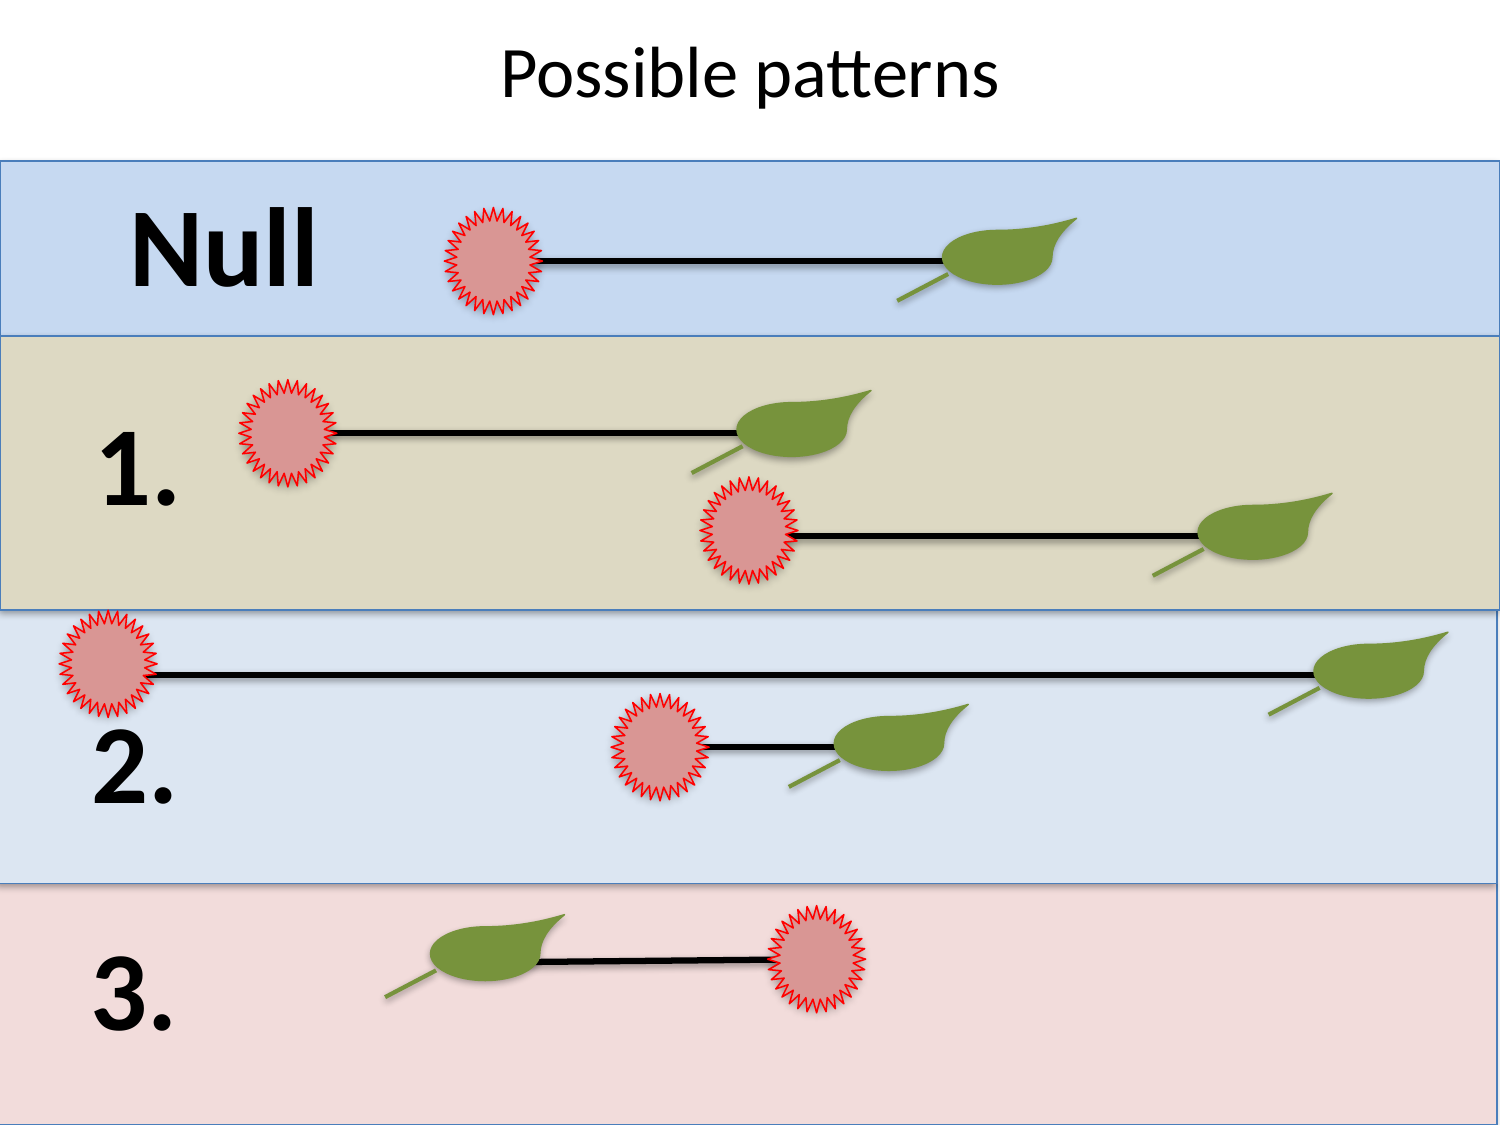

# Possible patterns

Null

1.

2.

3.